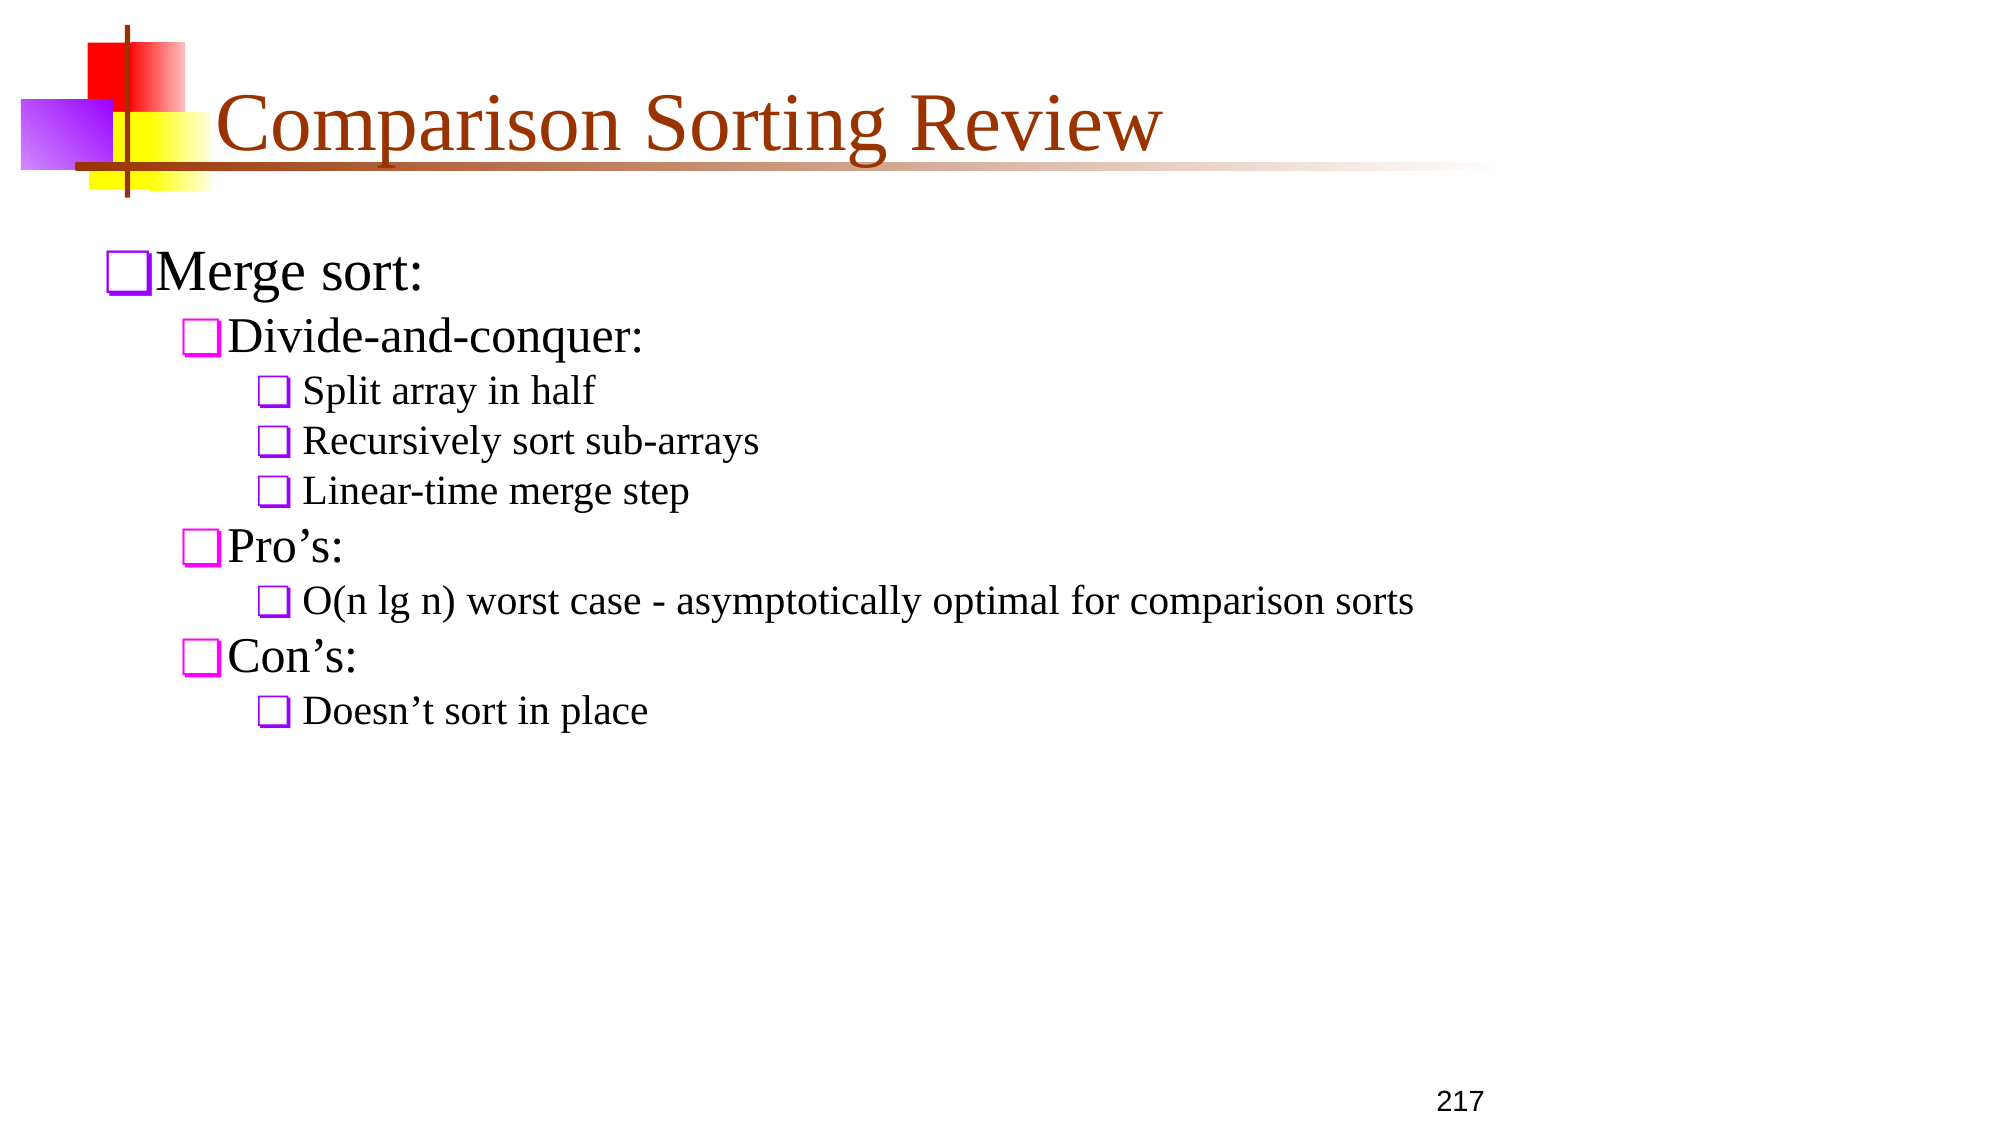

# Comparison Sorting Review
Merge sort:
Divide-and-conquer:
Split array in half
Recursively sort sub-arrays
Linear-time merge step
Pro’s:
O(n lg n) worst case - asymptotically optimal for comparison sorts
Con’s:
Doesn’t sort in place

217